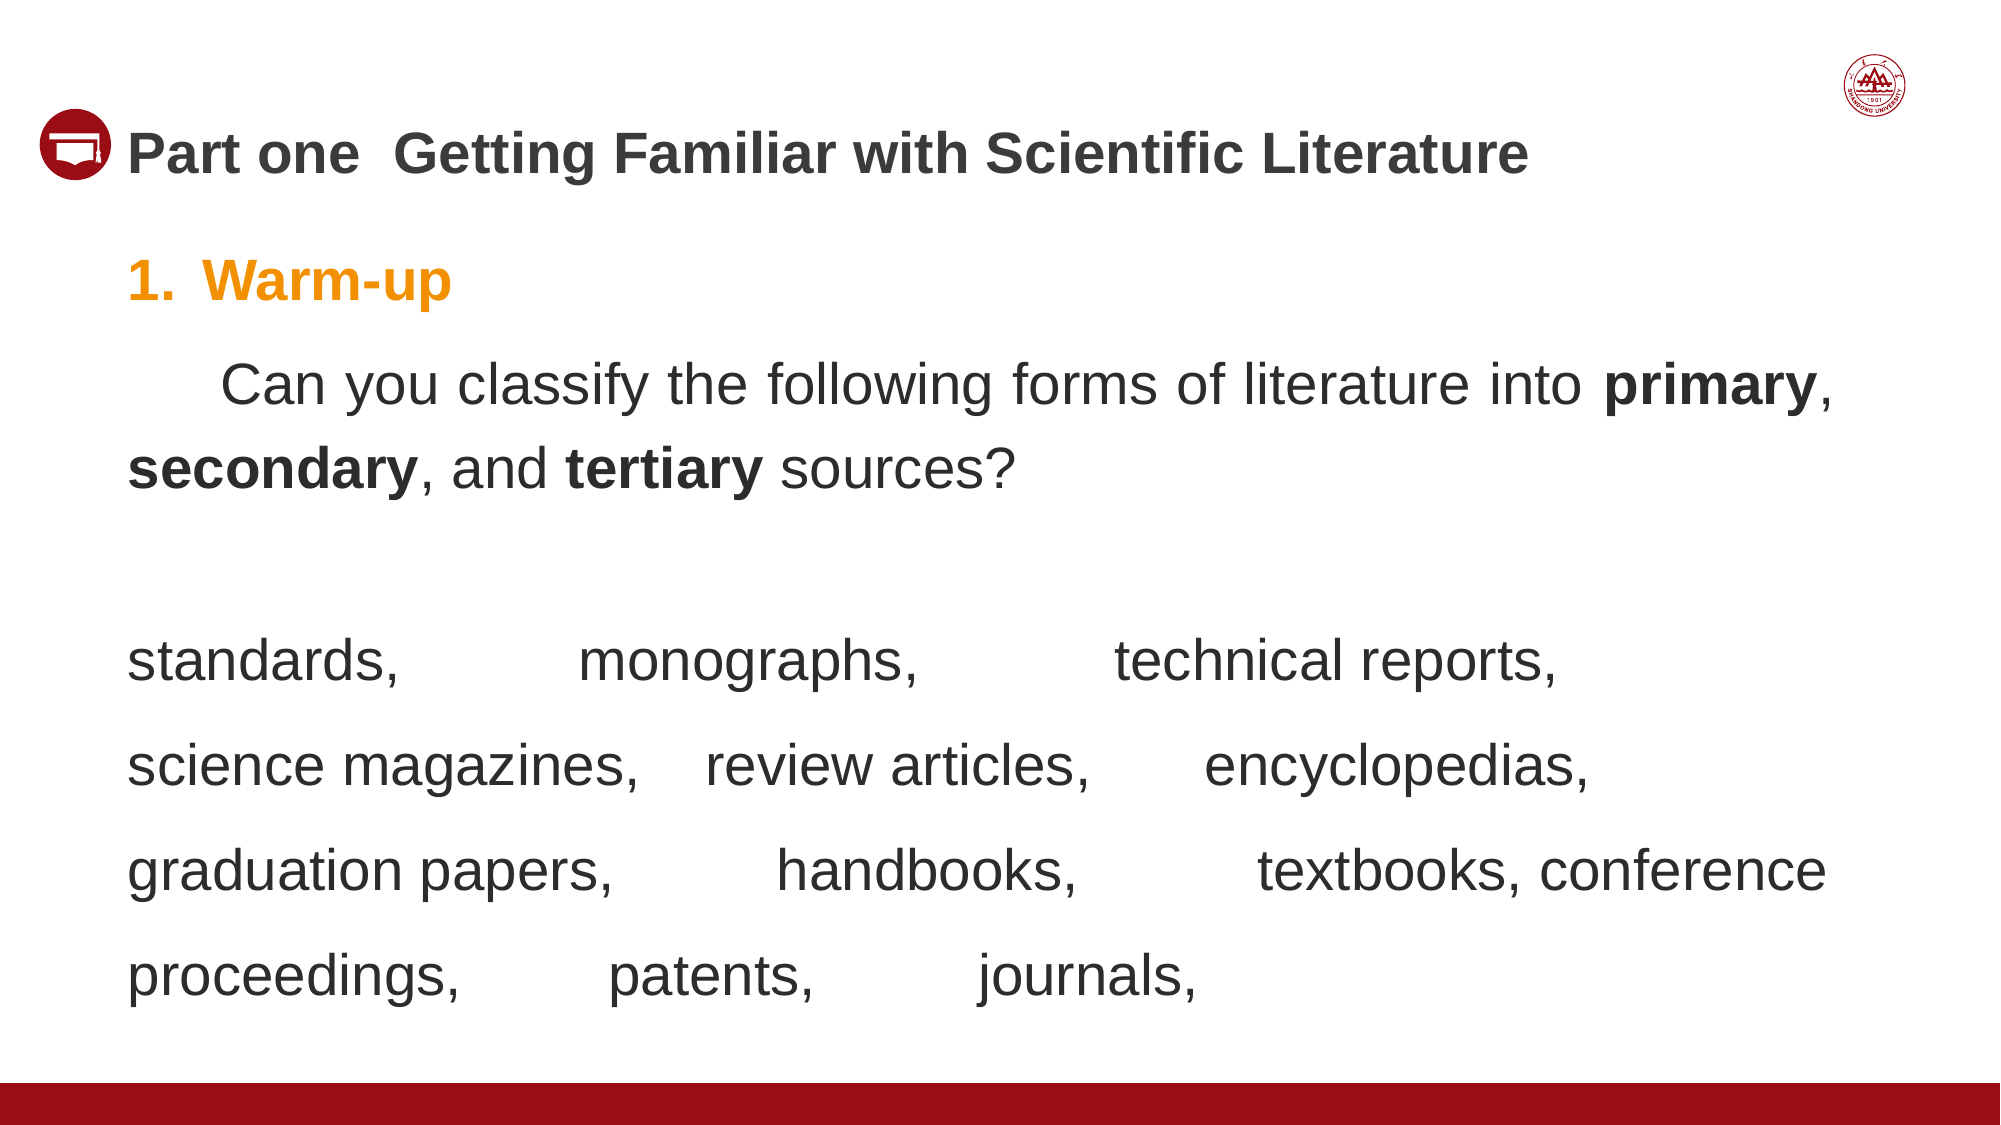

Part one  Getting Familiar with Scientific Literature

Warm-up
     Can you classify the following forms of literature into primary, secondary, and tertiary sources?

standards,           monographs,            technical reports,     science magazines,    review articles,       encyclopedias, graduation papers,          handbooks,           textbooks, conference proceedings,         patents,          journals,